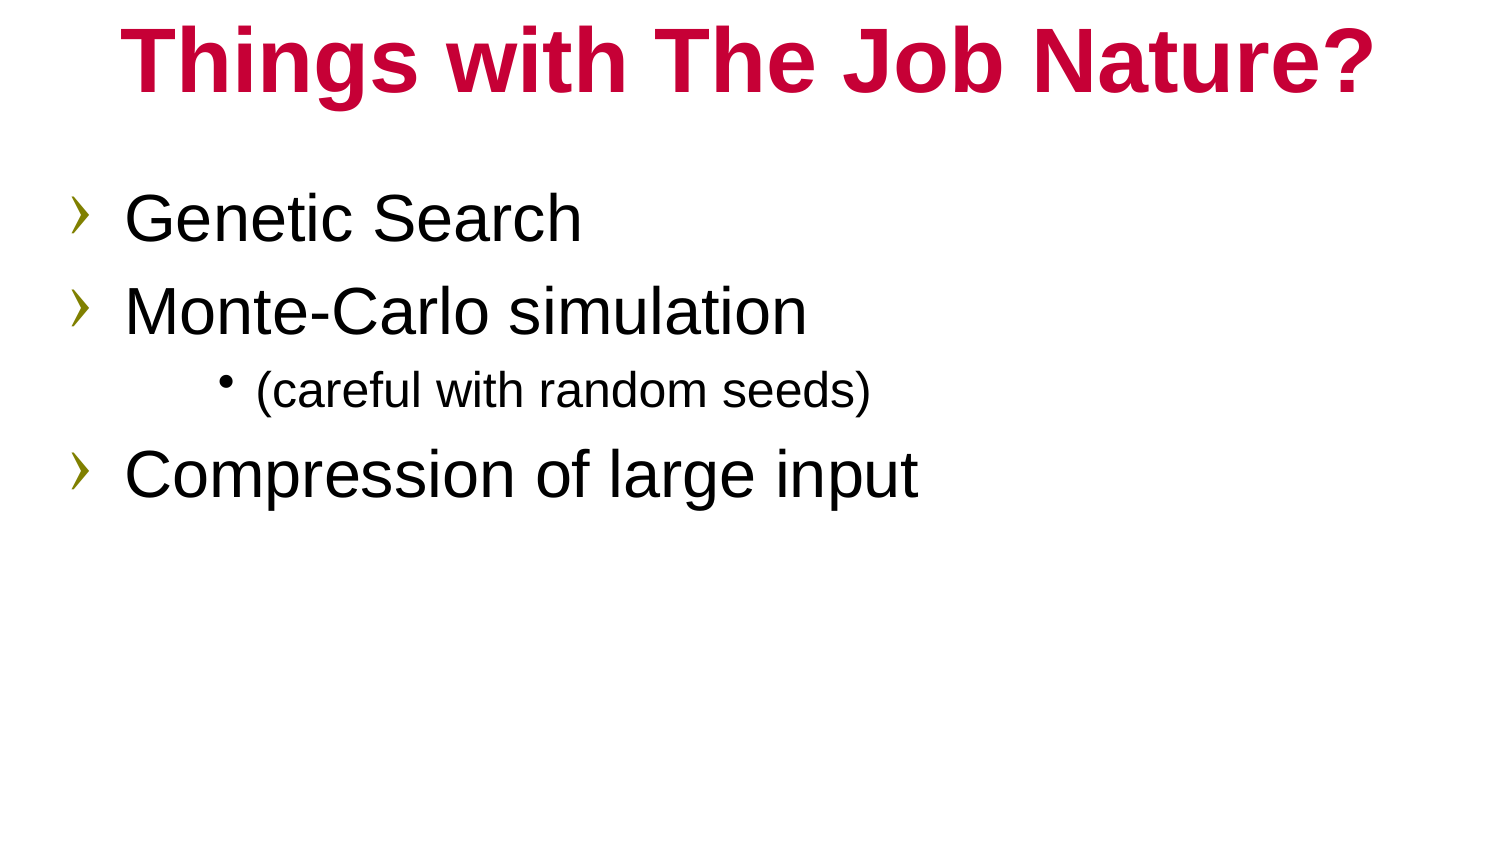

# Things with The Job Nature?
Genetic Search
Monte-Carlo simulation
(careful with random seeds)
Compression of large input